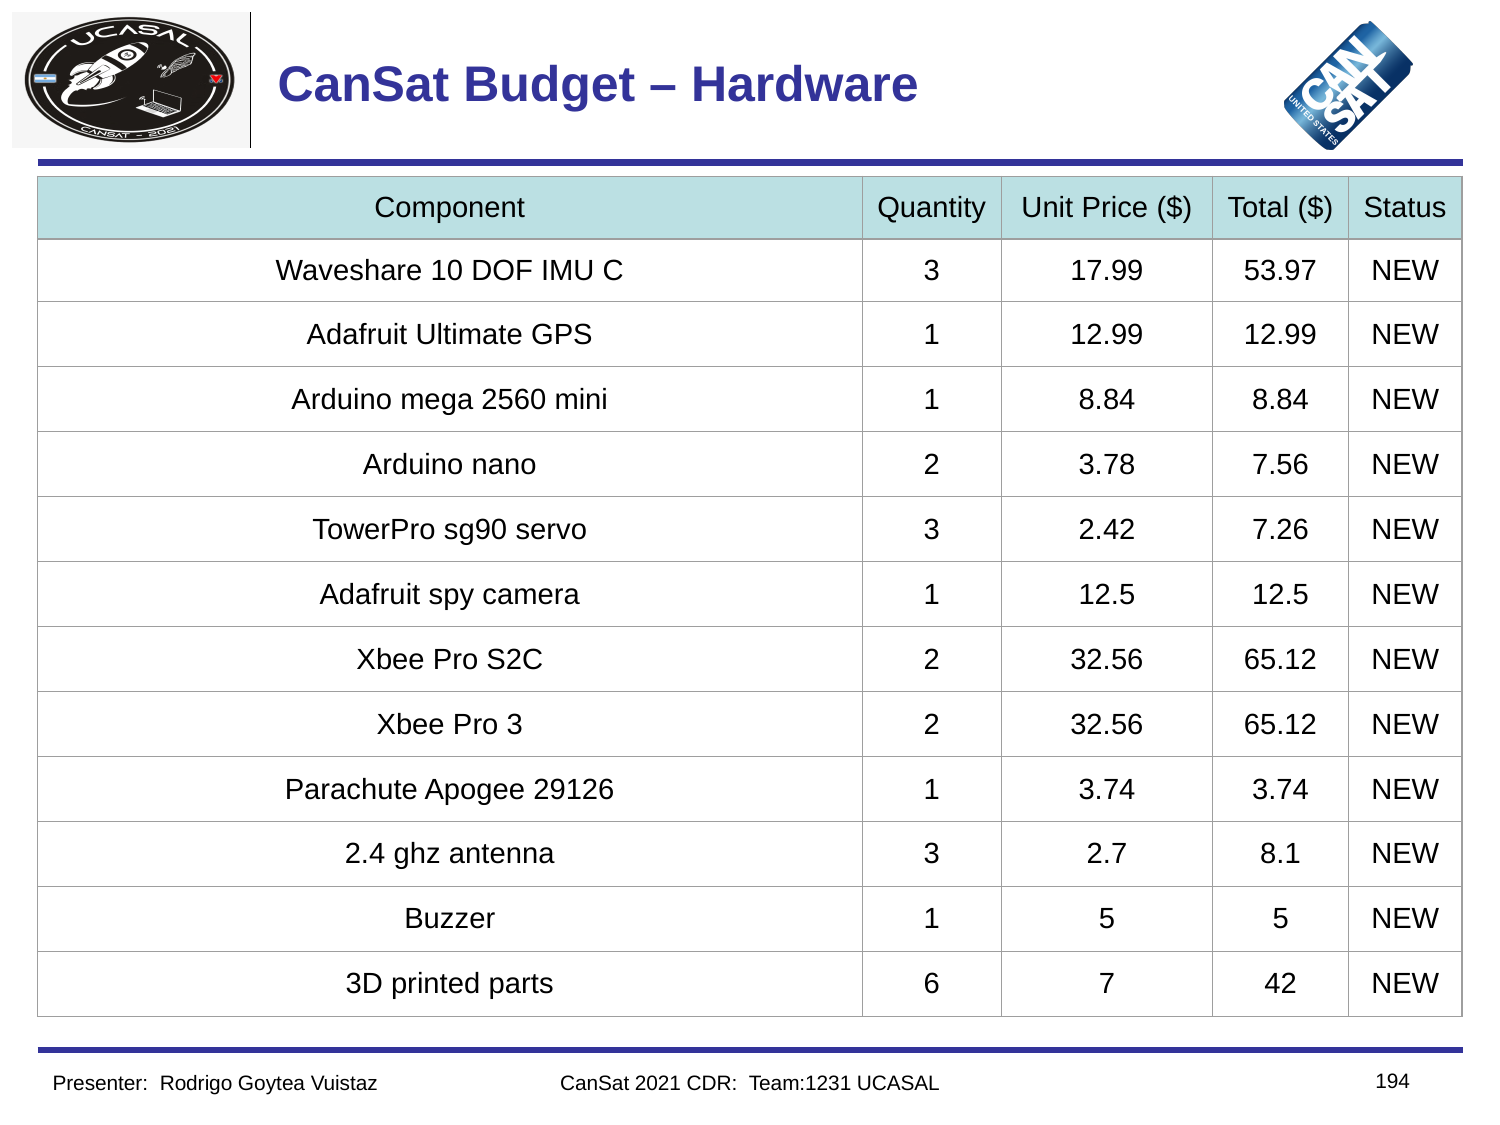

# CanSat Budget – Hardware
| Component | Quantity | Unit Price ($) | Total ($) | Status |
| --- | --- | --- | --- | --- |
| Waveshare 10 DOF IMU C | 3 | 17.99 | 53.97 | NEW |
| Adafruit Ultimate GPS | 1 | 12.99 | 12.99 | NEW |
| Arduino mega 2560 mini | 1 | 8.84 | 8.84 | NEW |
| Arduino nano | 2 | 3.78 | 7.56 | NEW |
| TowerPro sg90 servo | 3 | 2.42 | 7.26 | NEW |
| Adafruit spy camera | 1 | 12.5 | 12.5 | NEW |
| Xbee Pro S2C | 2 | 32.56 | 65.12 | NEW |
| Xbee Pro 3 | 2 | 32.56 | 65.12 | NEW |
| Parachute Apogee 29126 | 1 | 3.74 | 3.74 | NEW |
| 2.4 ghz antenna | 3 | 2.7 | 8.1 | NEW |
| Buzzer | 1 | 5 | 5 | NEW |
| 3D printed parts | 6 | 7 | 42 | NEW |
194
Presenter:  Rodrigo Goytea Vuistaz
CanSat 2021 CDR:  Team:1231 UCASAL